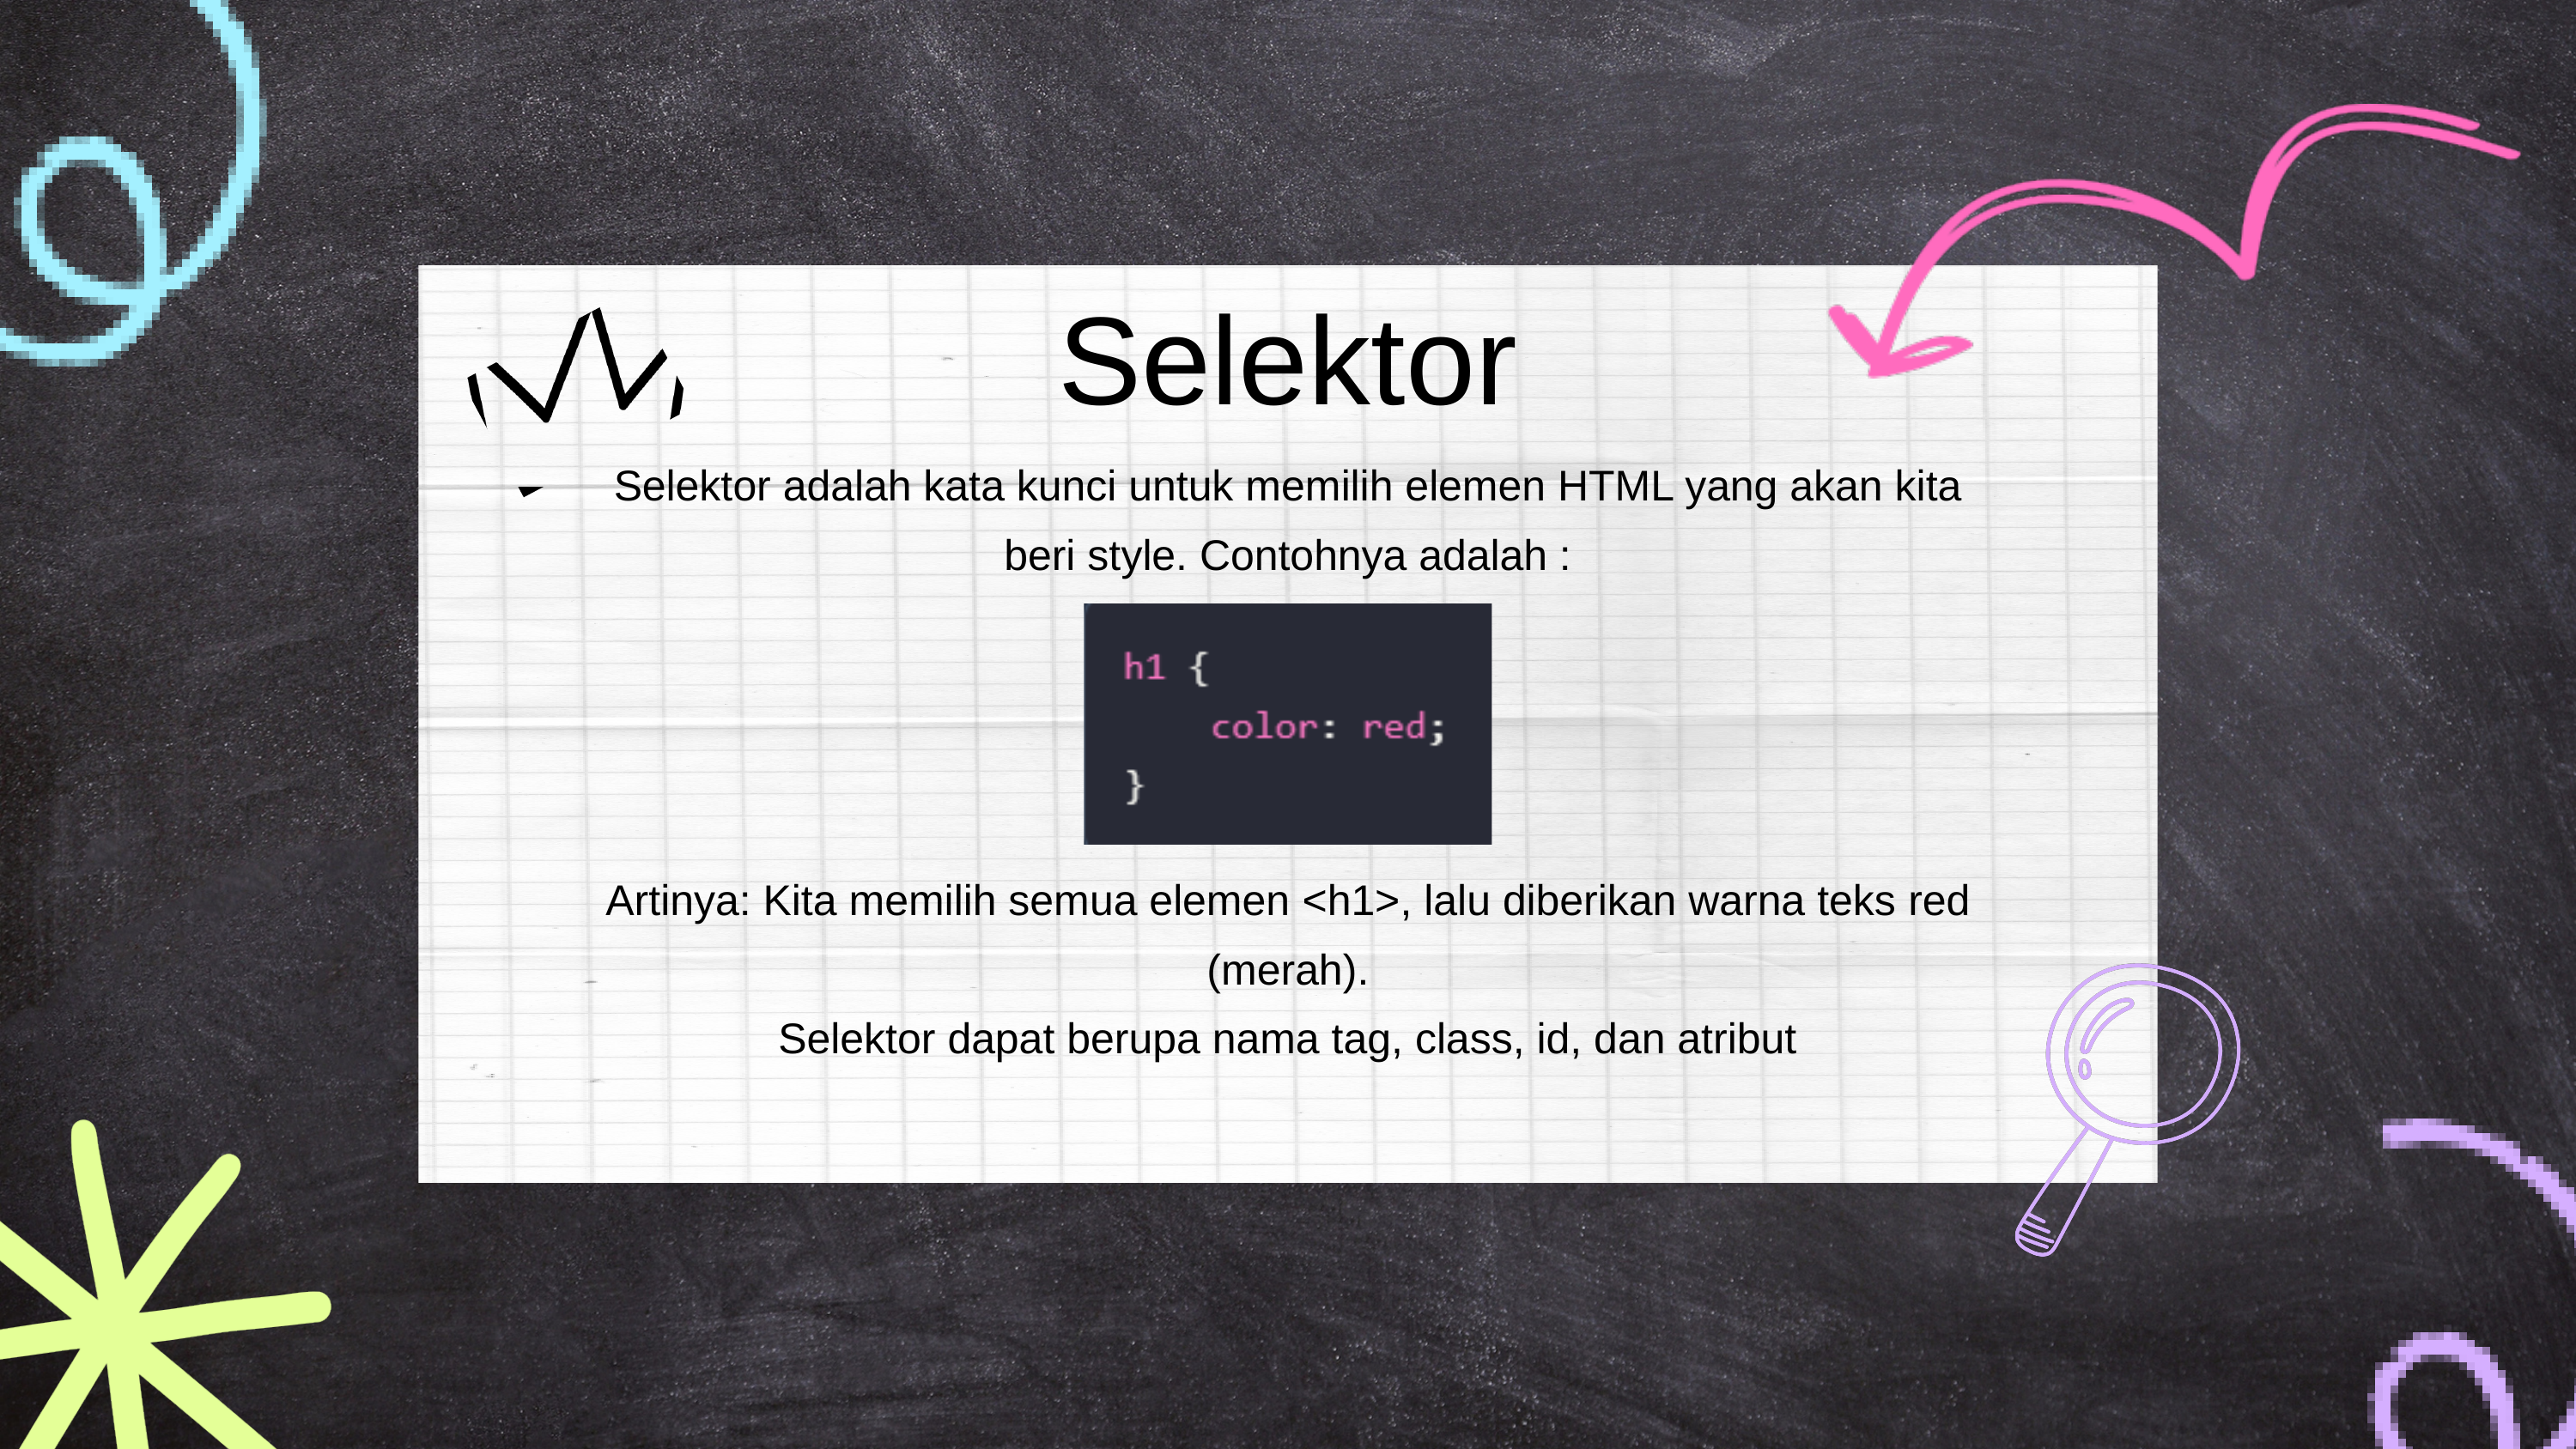

Selektor

Selektor adalah kata kunci untuk memilih elemen HTML yang akan kita beri style. Contohnya adalah :

Artinya: Kita memilih semua elemen <h1>, lalu diberikan warna teks red (merah).
Selektor dapat berupa nama tag, class, id, dan atribut